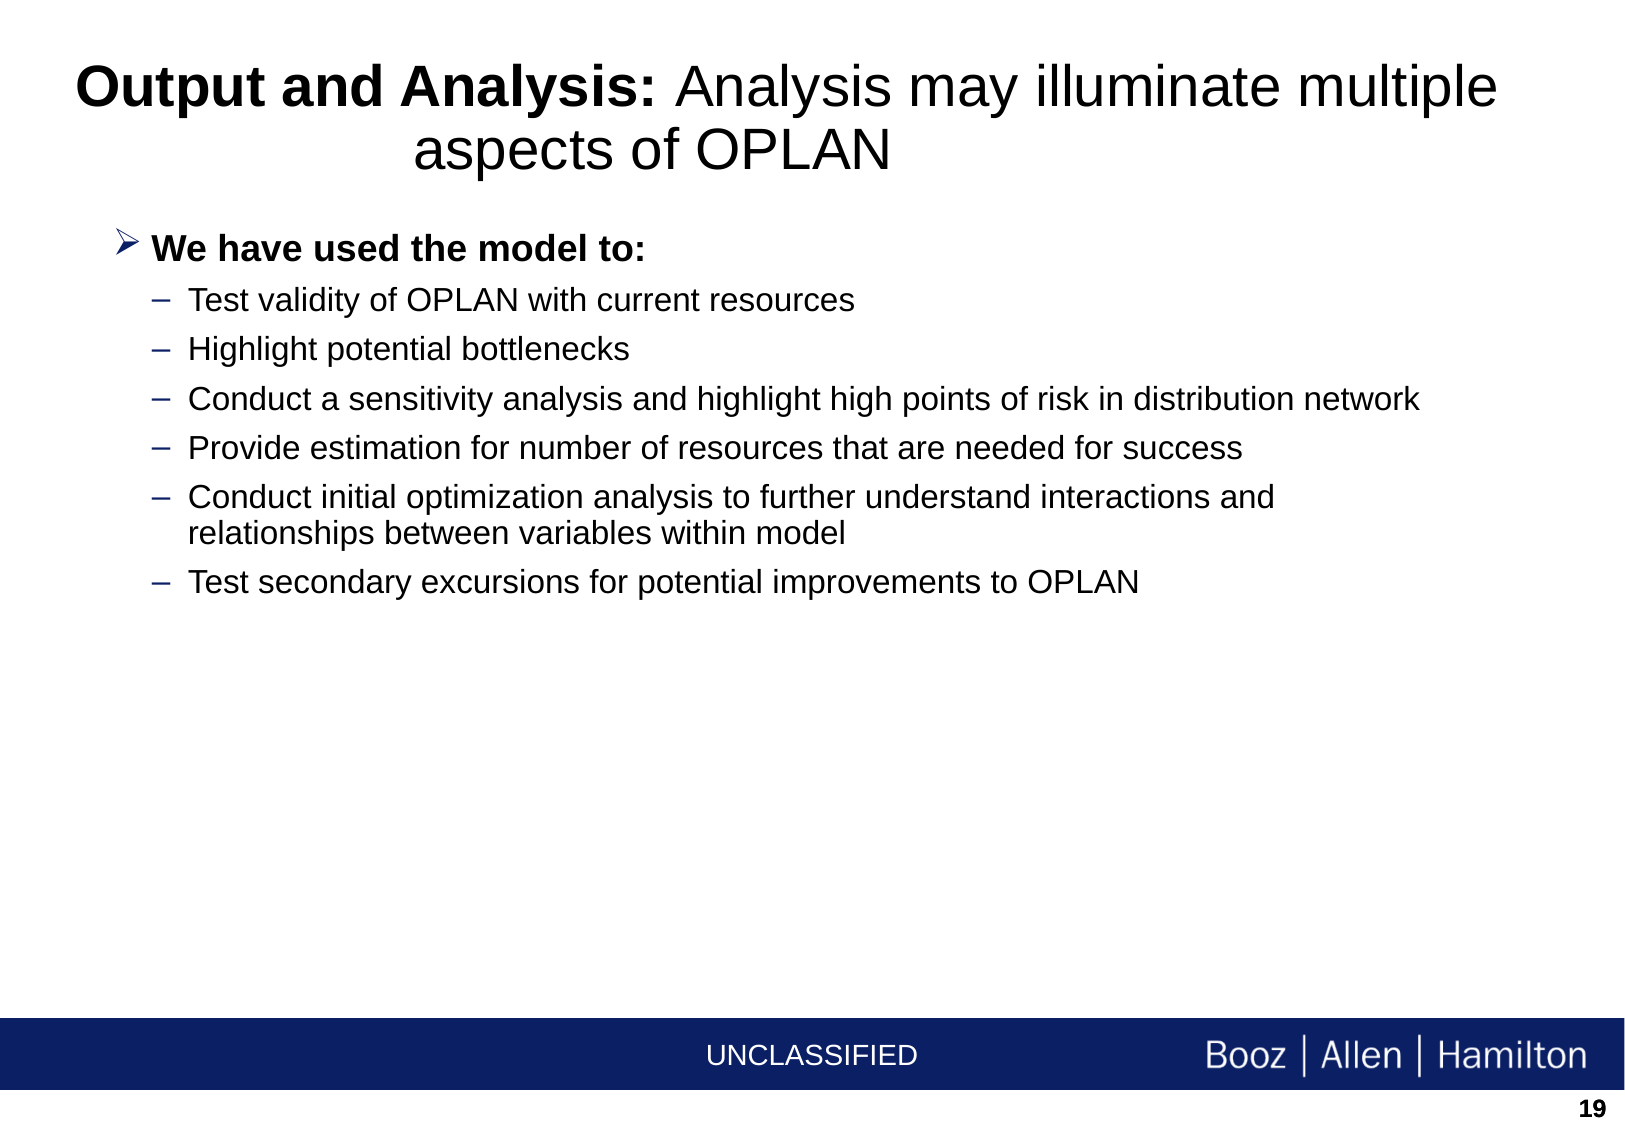

Output and Analysis: Analysis may illuminate multiple aspects of OPLAN
We have used the model to:
Test validity of OPLAN with current resources
Highlight potential bottlenecks
Conduct a sensitivity analysis and highlight high points of risk in distribution network
Provide estimation for number of resources that are needed for success
Conduct initial optimization analysis to further understand interactions and relationships between variables within model
Test secondary excursions for potential improvements to OPLAN